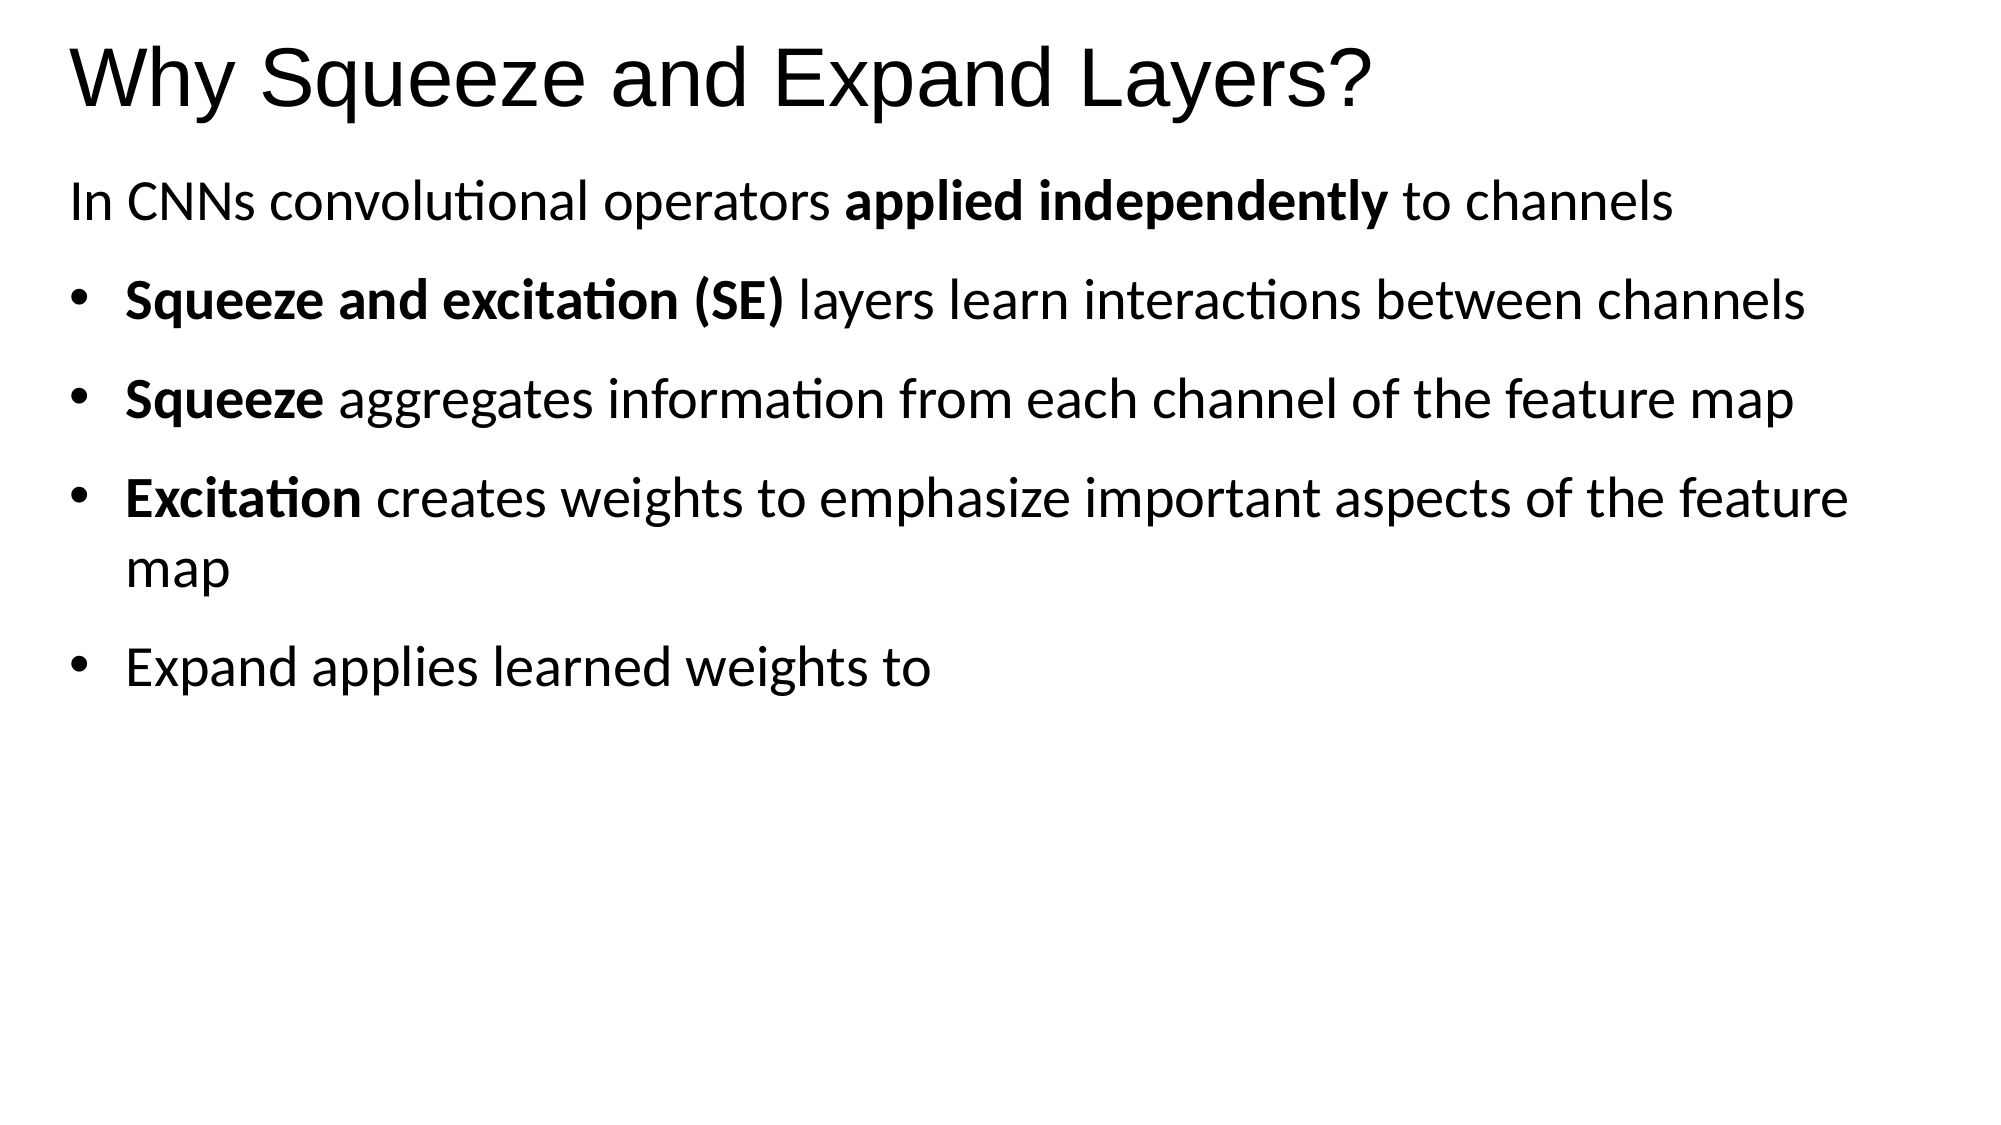

# Why Squeeze and Expand Layers?
In CNNs convolutional operators applied independently to channels
Squeeze and excitation (SE) layers learn interactions between channels
Squeeze aggregates information from each channel of the feature map
Excitation creates weights to emphasize important aspects of the feature map
Expand applies learned weights to